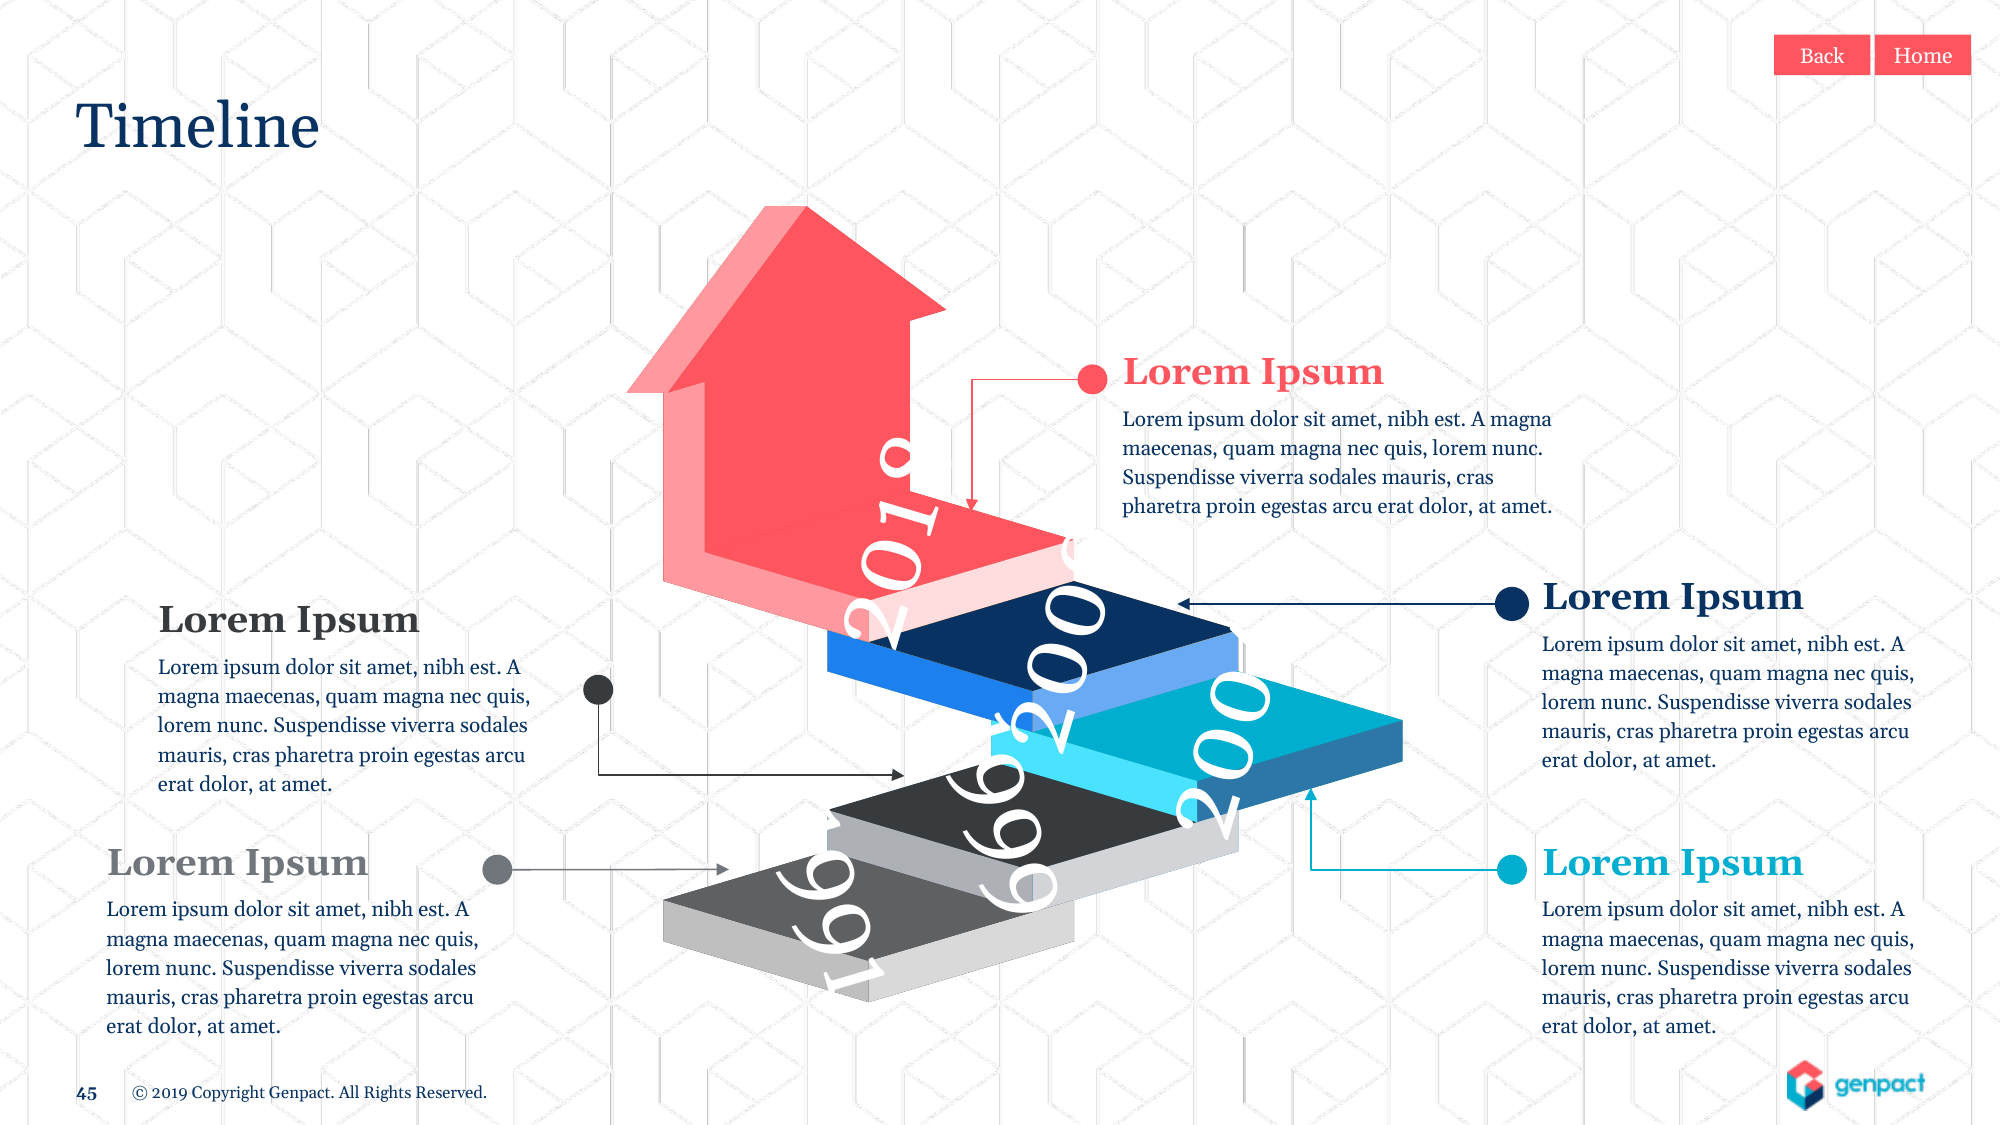

Back
Home
Timeline

Lorem Ipsum

Lorem ipsum dolor sit amet, nibh est. A magna maecenas, quam magna nec quis, lorem nunc. Suspendisse viverra sodales mauris, cras pharetra proin egestas arcu erat dolor, at amet.
2018
2009
Lorem Ipsum

Lorem Ipsum

2004
Lorem ipsum dolor sit amet, nibh est. A magna maecenas, quam magna nec quis, lorem nunc. Suspendisse viverra sodales mauris, cras pharetra proin egestas arcu erat dolor, at amet.

Lorem ipsum dolor sit amet, nibh est. A magna maecenas, quam magna nec quis, lorem nunc. Suspendisse viverra sodales mauris, cras pharetra proin egestas arcu erat dolor, at amet.

1999

1991
Lorem Ipsum
Lorem Ipsum

Lorem ipsum dolor sit amet, nibh est. A magna maecenas, quam magna nec quis, lorem nunc. Suspendisse viverra sodales mauris, cras pharetra proin egestas arcu erat dolor, at amet.
Lorem ipsum dolor sit amet, nibh est. A magna maecenas, quam magna nec quis, lorem nunc. Suspendisse viverra sodales mauris, cras pharetra proin egestas arcu erat dolor, at amet.